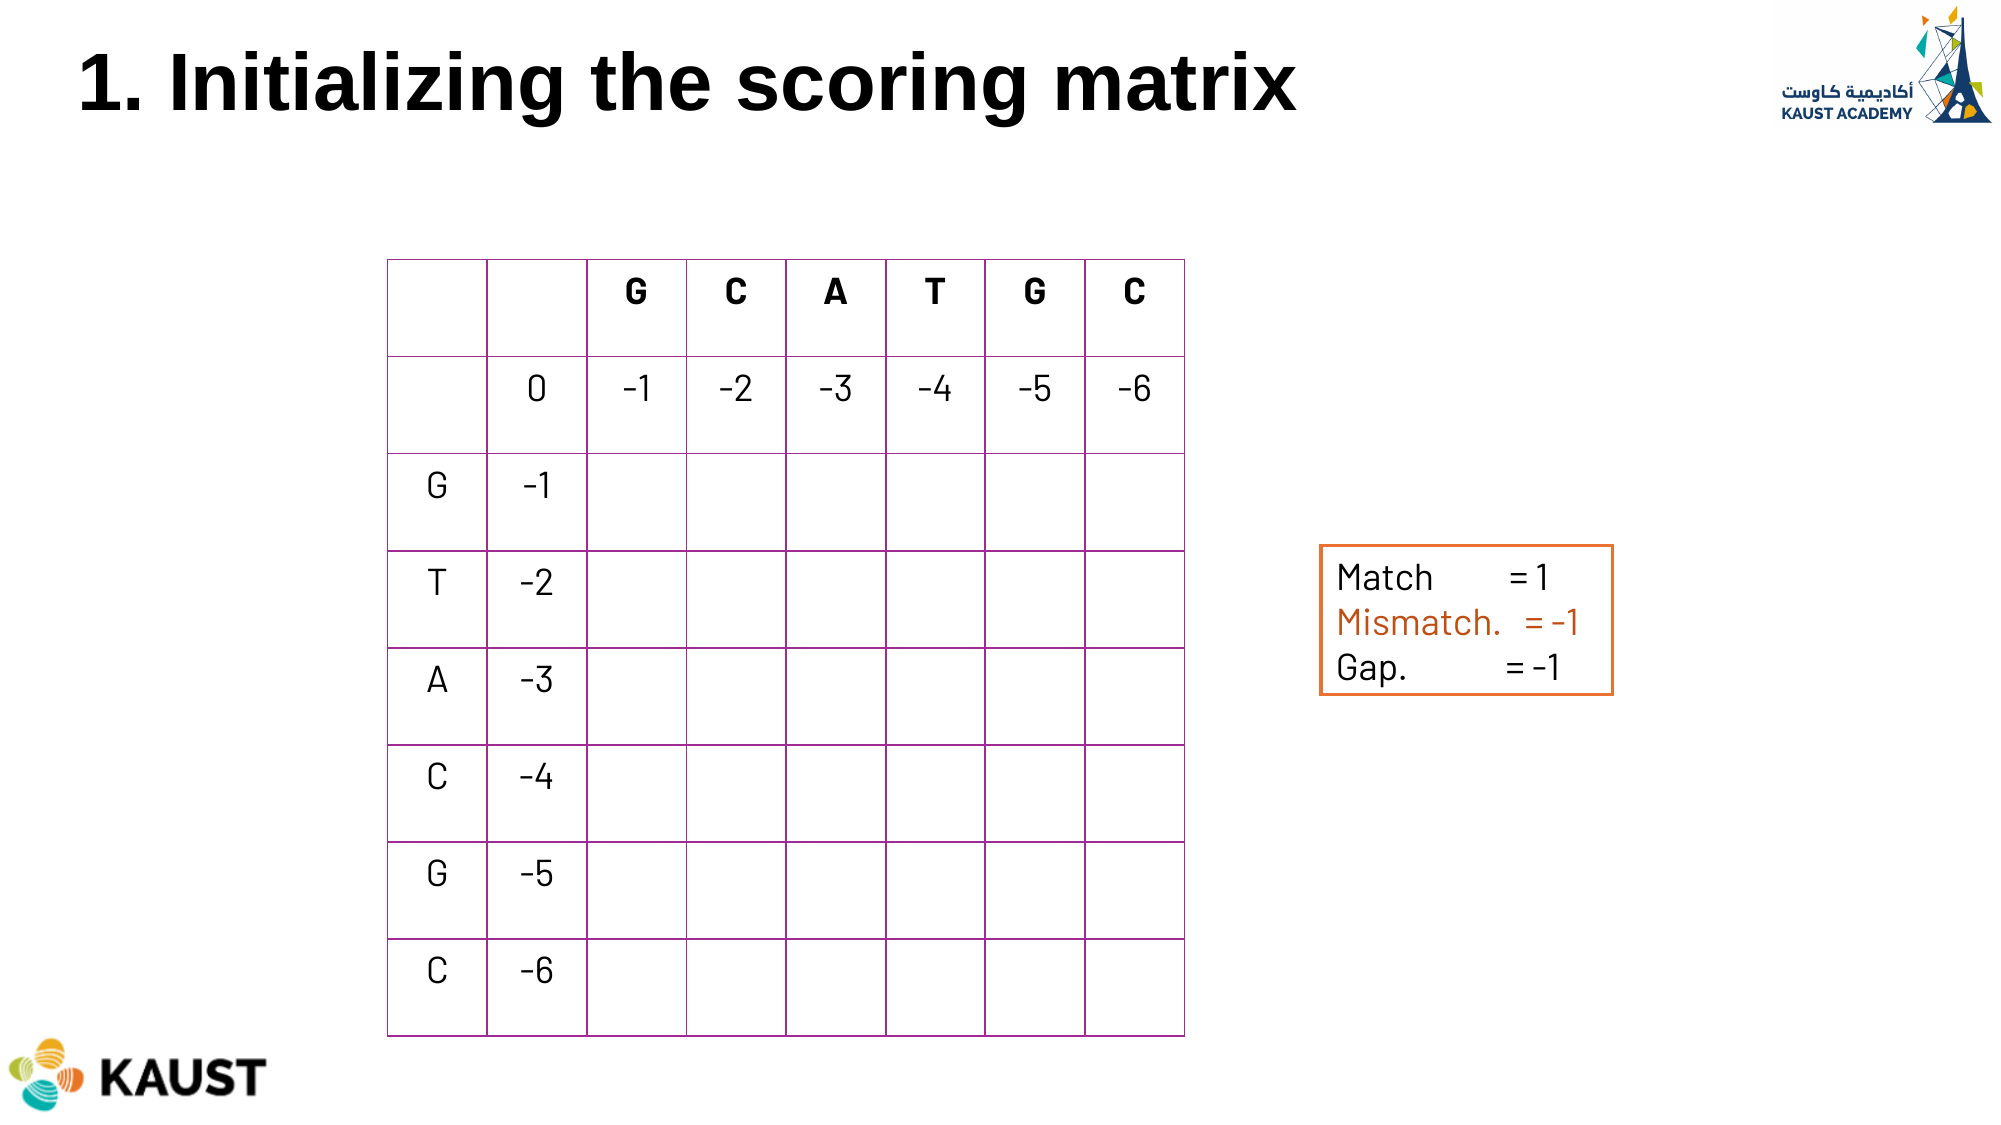

# 1. Initializing the scoring matrix
|  |  | G | C | A | T | G | C |
| --- | --- | --- | --- | --- | --- | --- | --- |
|  | 0 | -1 | -2 | -3 | -4 | -5 | -6 |
| G | -1 |  |  |  |  |  |  |
| T | -2 |  |  |  |  |  |  |
| A | -3 |  |  |  |  |  |  |
| C | -4 |  |  |  |  |  |  |
| G | -5 |  |  |  |  |  |  |
| C | -6 |  |  |  |  |  |  |
Match          = 1
Mismatch.   = -1
Gap.             = -1